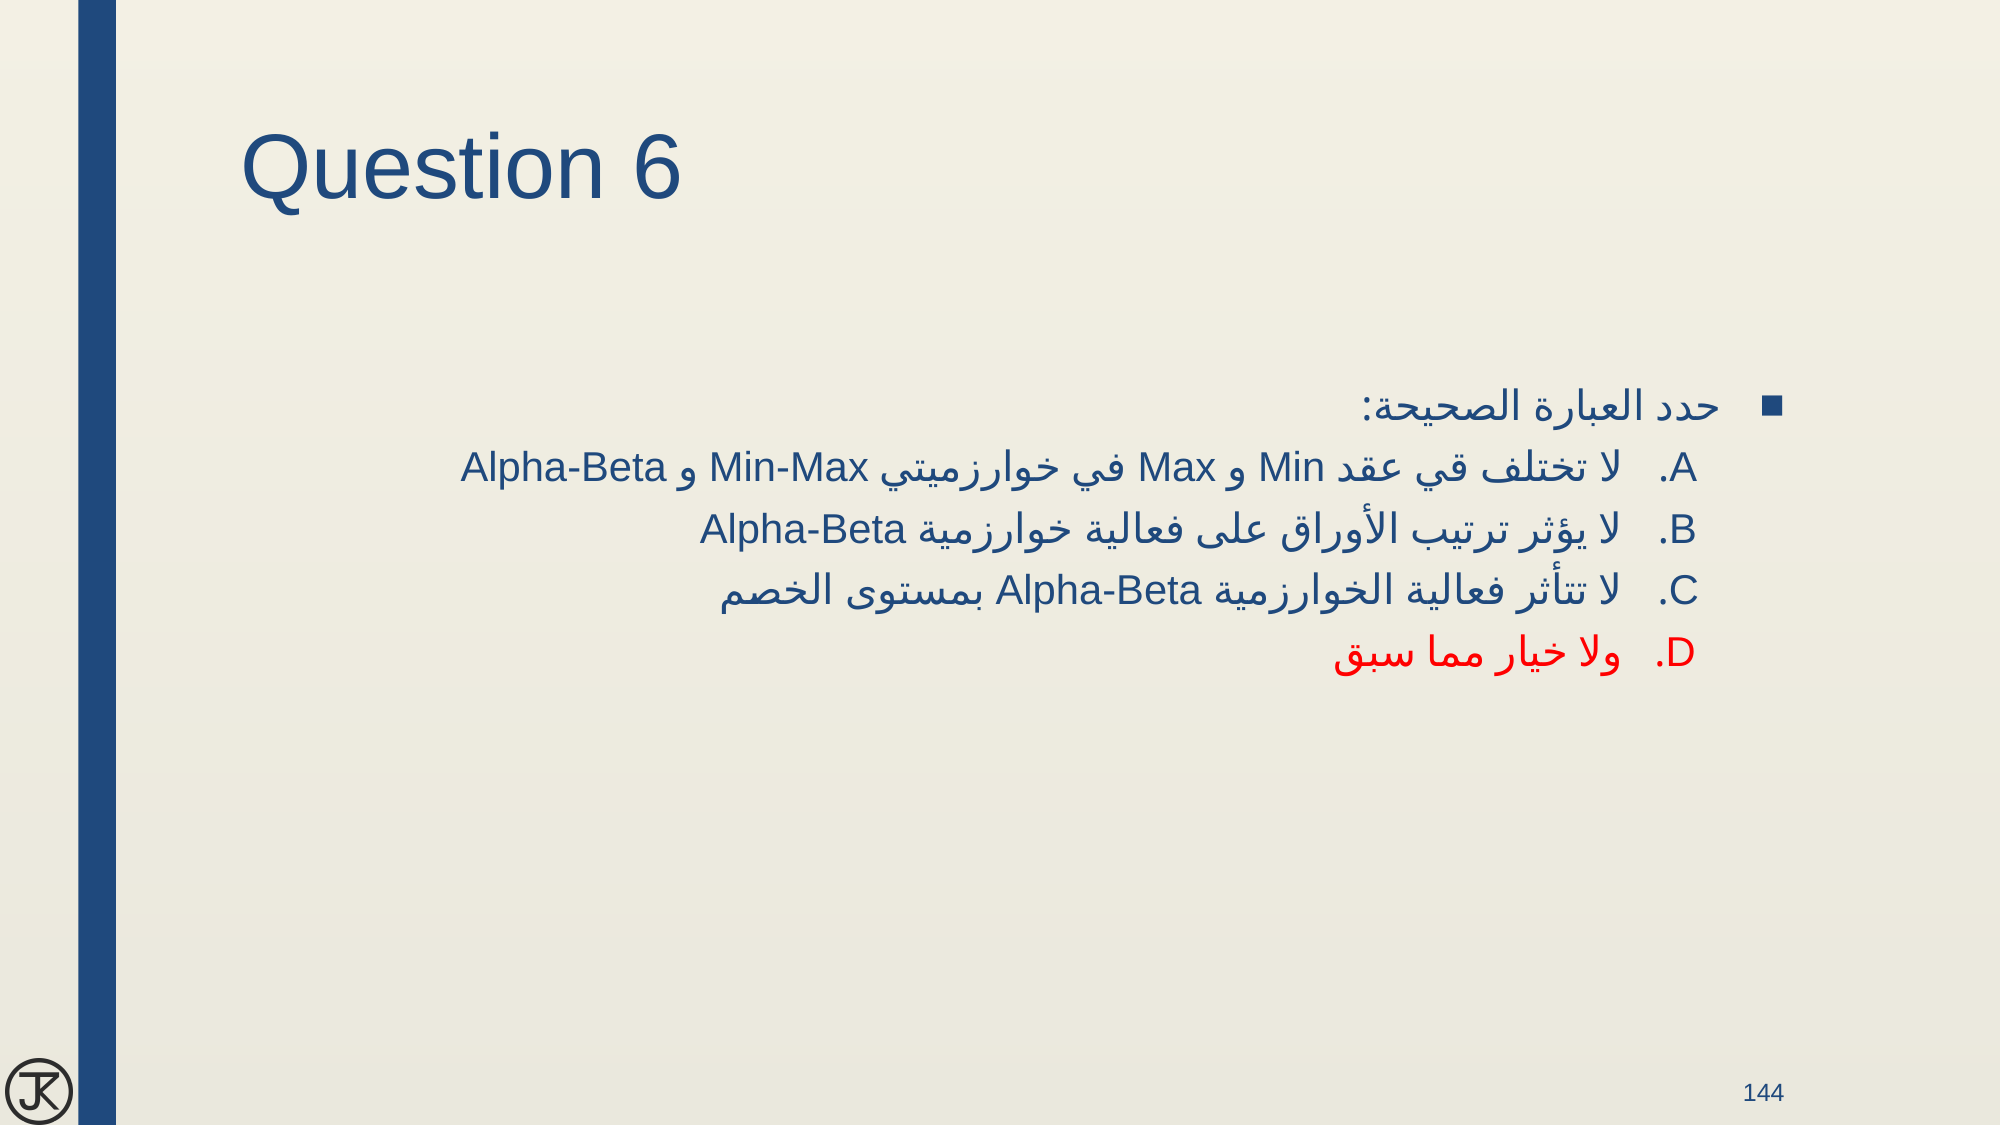

# Question 6
حدد العبارة الصحيحة:
لا تختلف قي عقد Min و Max في خوارزميتي Min-Max و Alpha-Beta
لا يؤثر ترتيب الأوراق على فعالية خوارزمية Alpha-Beta
لا تتأثر فعالية الخوارزمية Alpha-Beta بمستوى الخصم
ولا خيار مما سبق
144